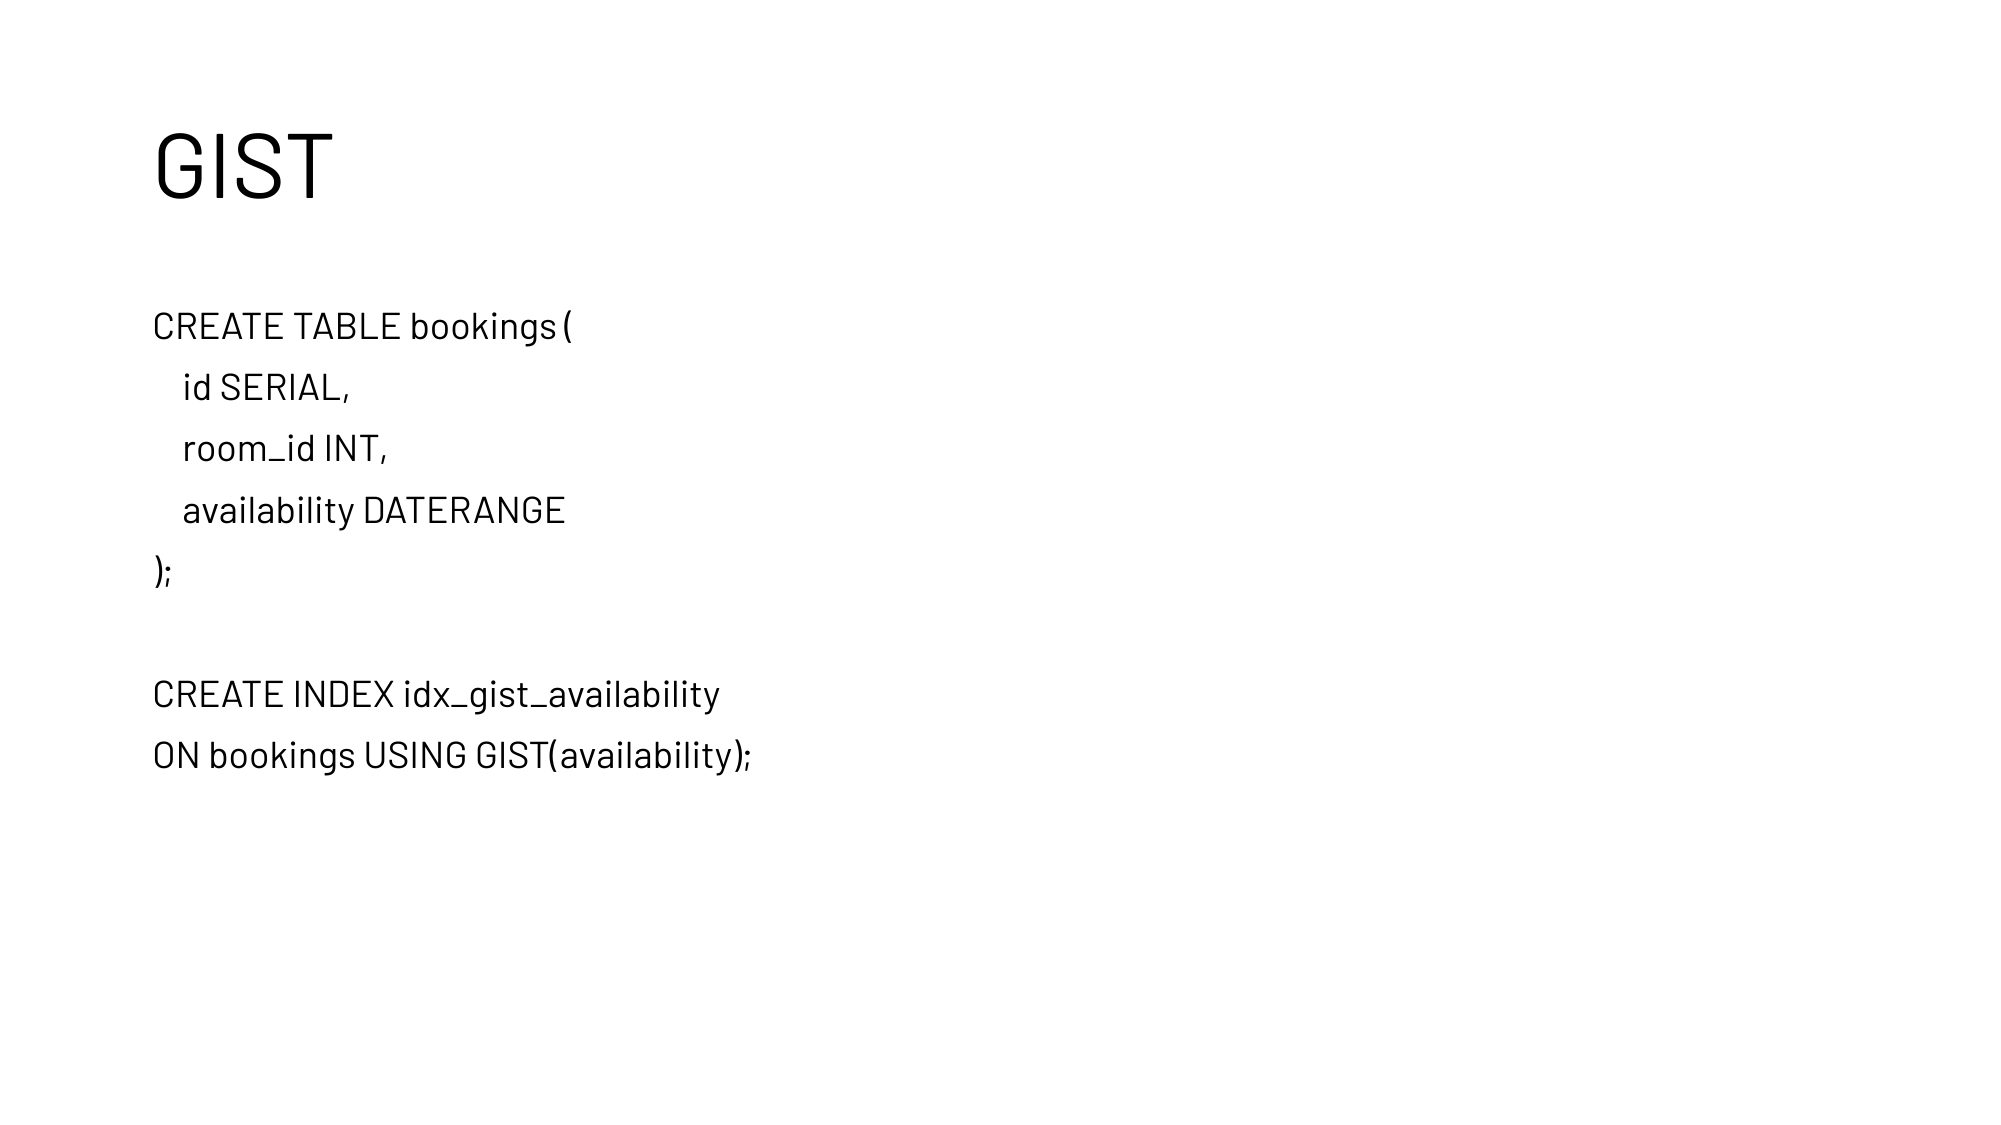

# GIST
CREATE TABLE bookings (
    id SERIAL,
    room_id INT,
    availability DATERANGE
);

CREATE INDEX idx_gist_availability
ON bookings USING GIST(availability);